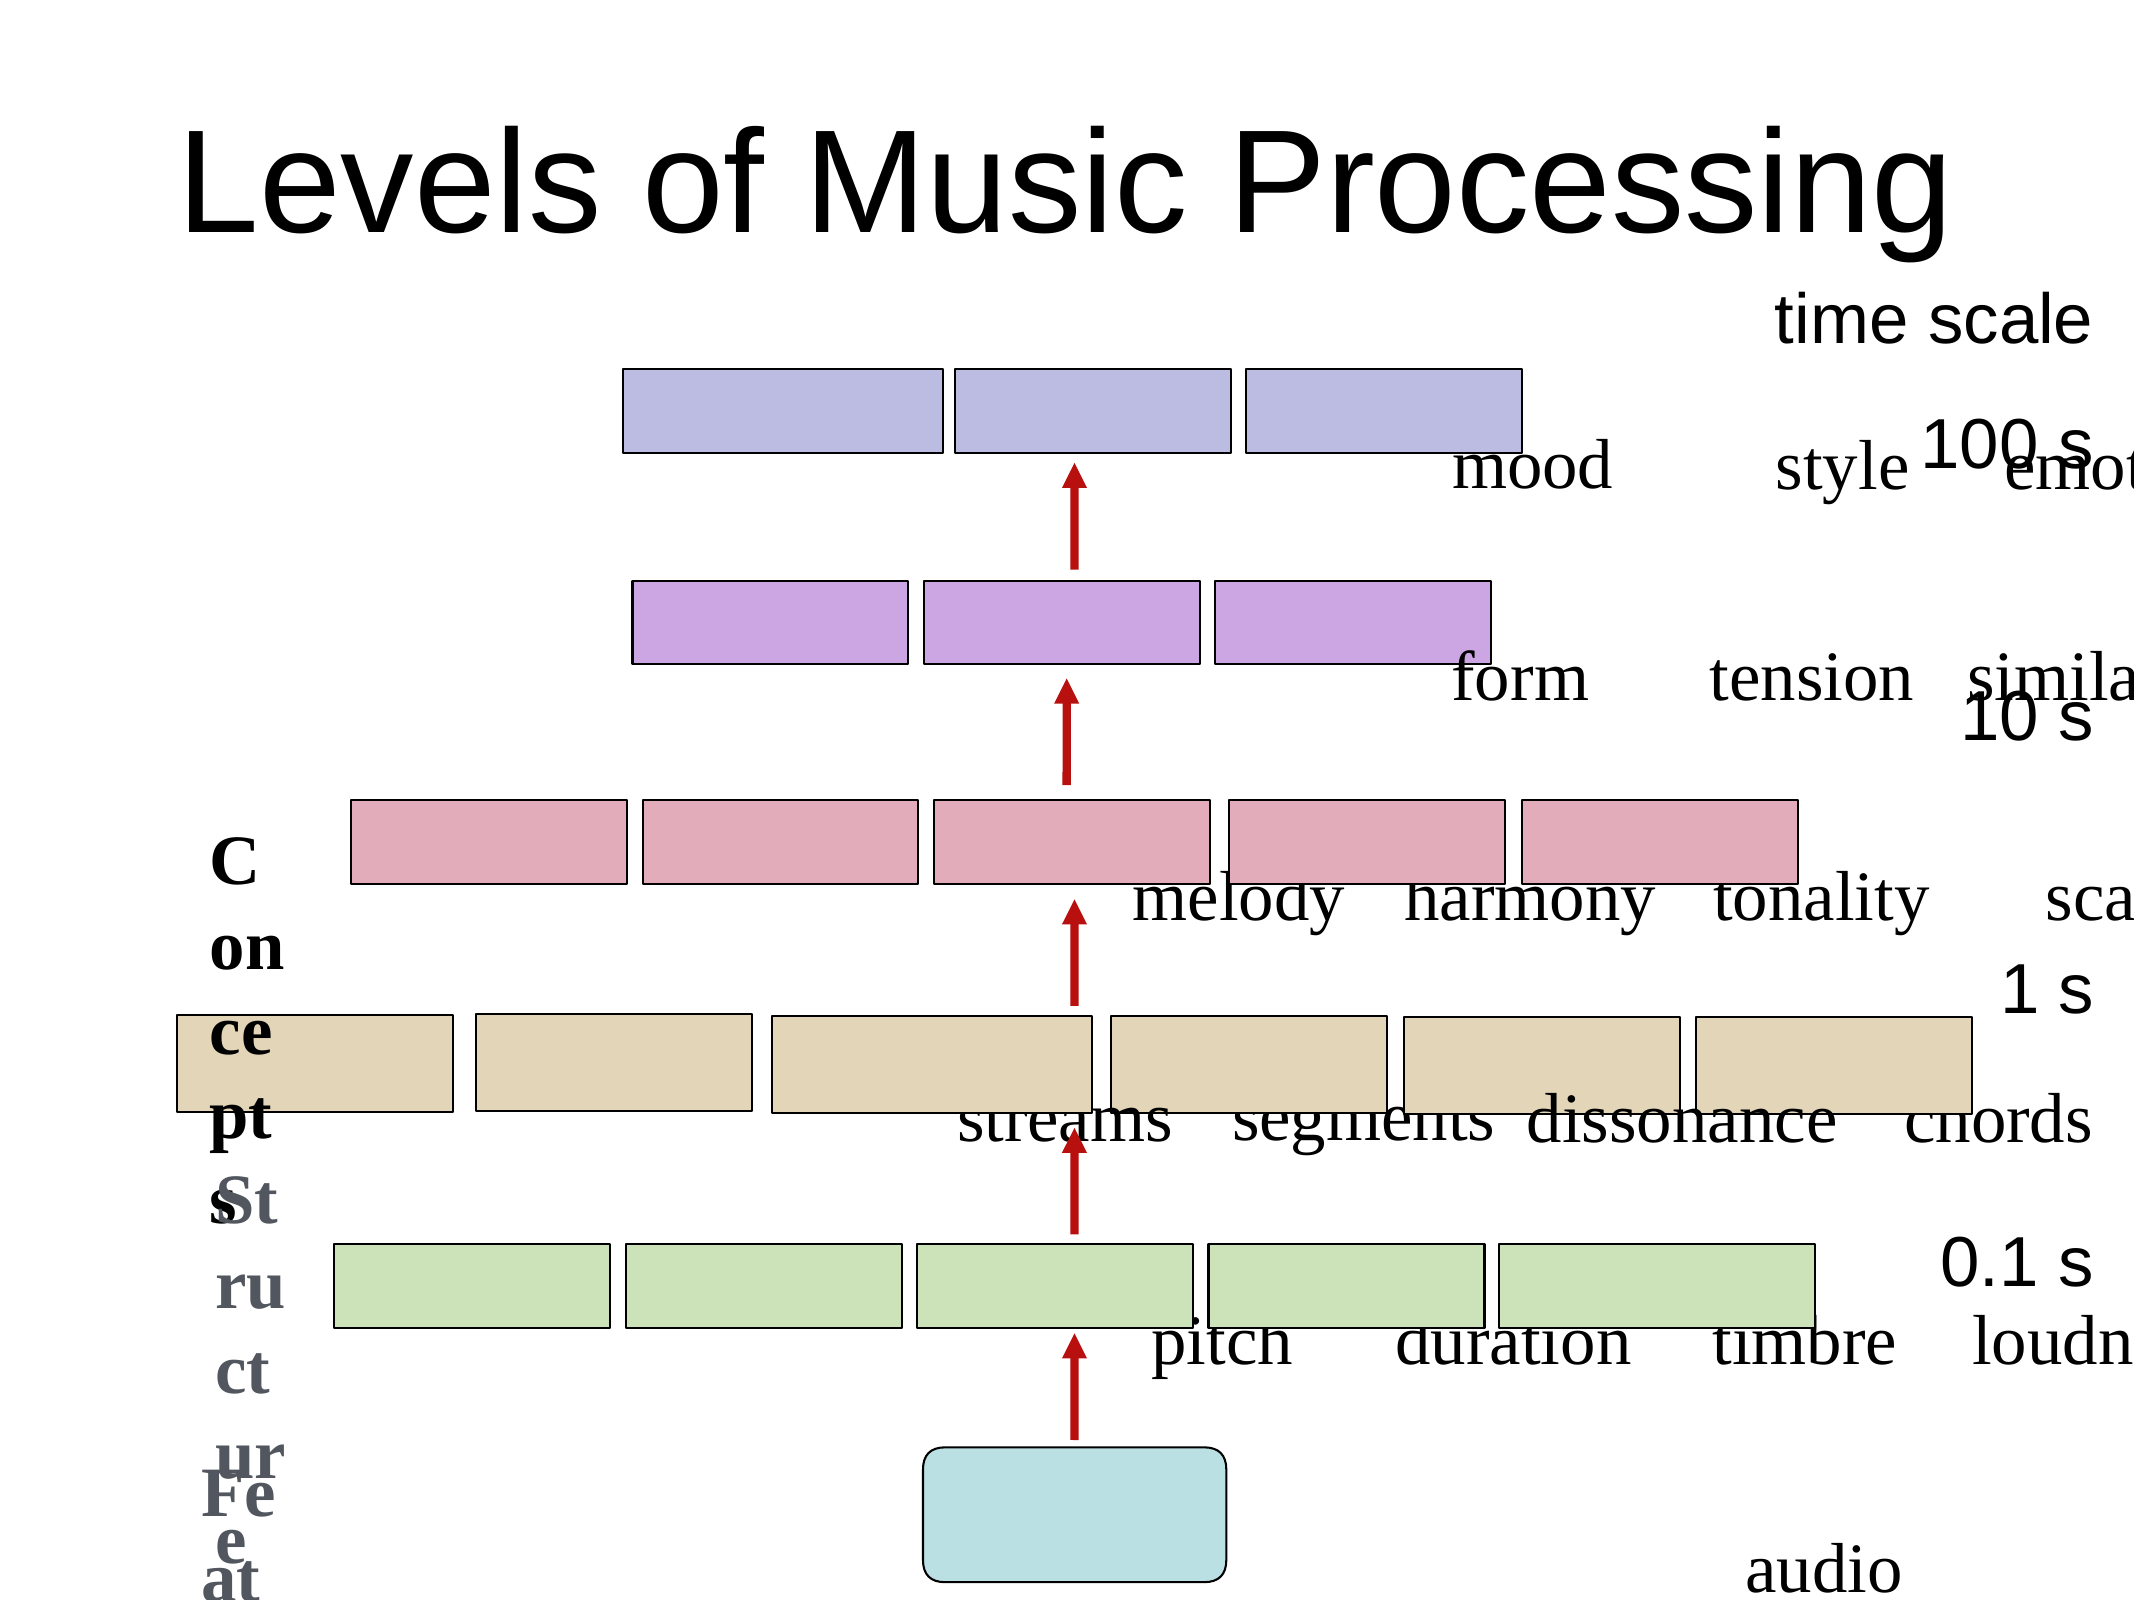

Levels of Music Processing
time scale
100 s
10 s
1 s
0.1 s

mood

style

emotions

form

tension

similarity

melody

harmony

tonality

scale

meter

Concepts

segments

streams

dissonance

chords

dynamics

pulse

Structure

pitch

duration

timbre

loudness

location

Features

audio
Signal